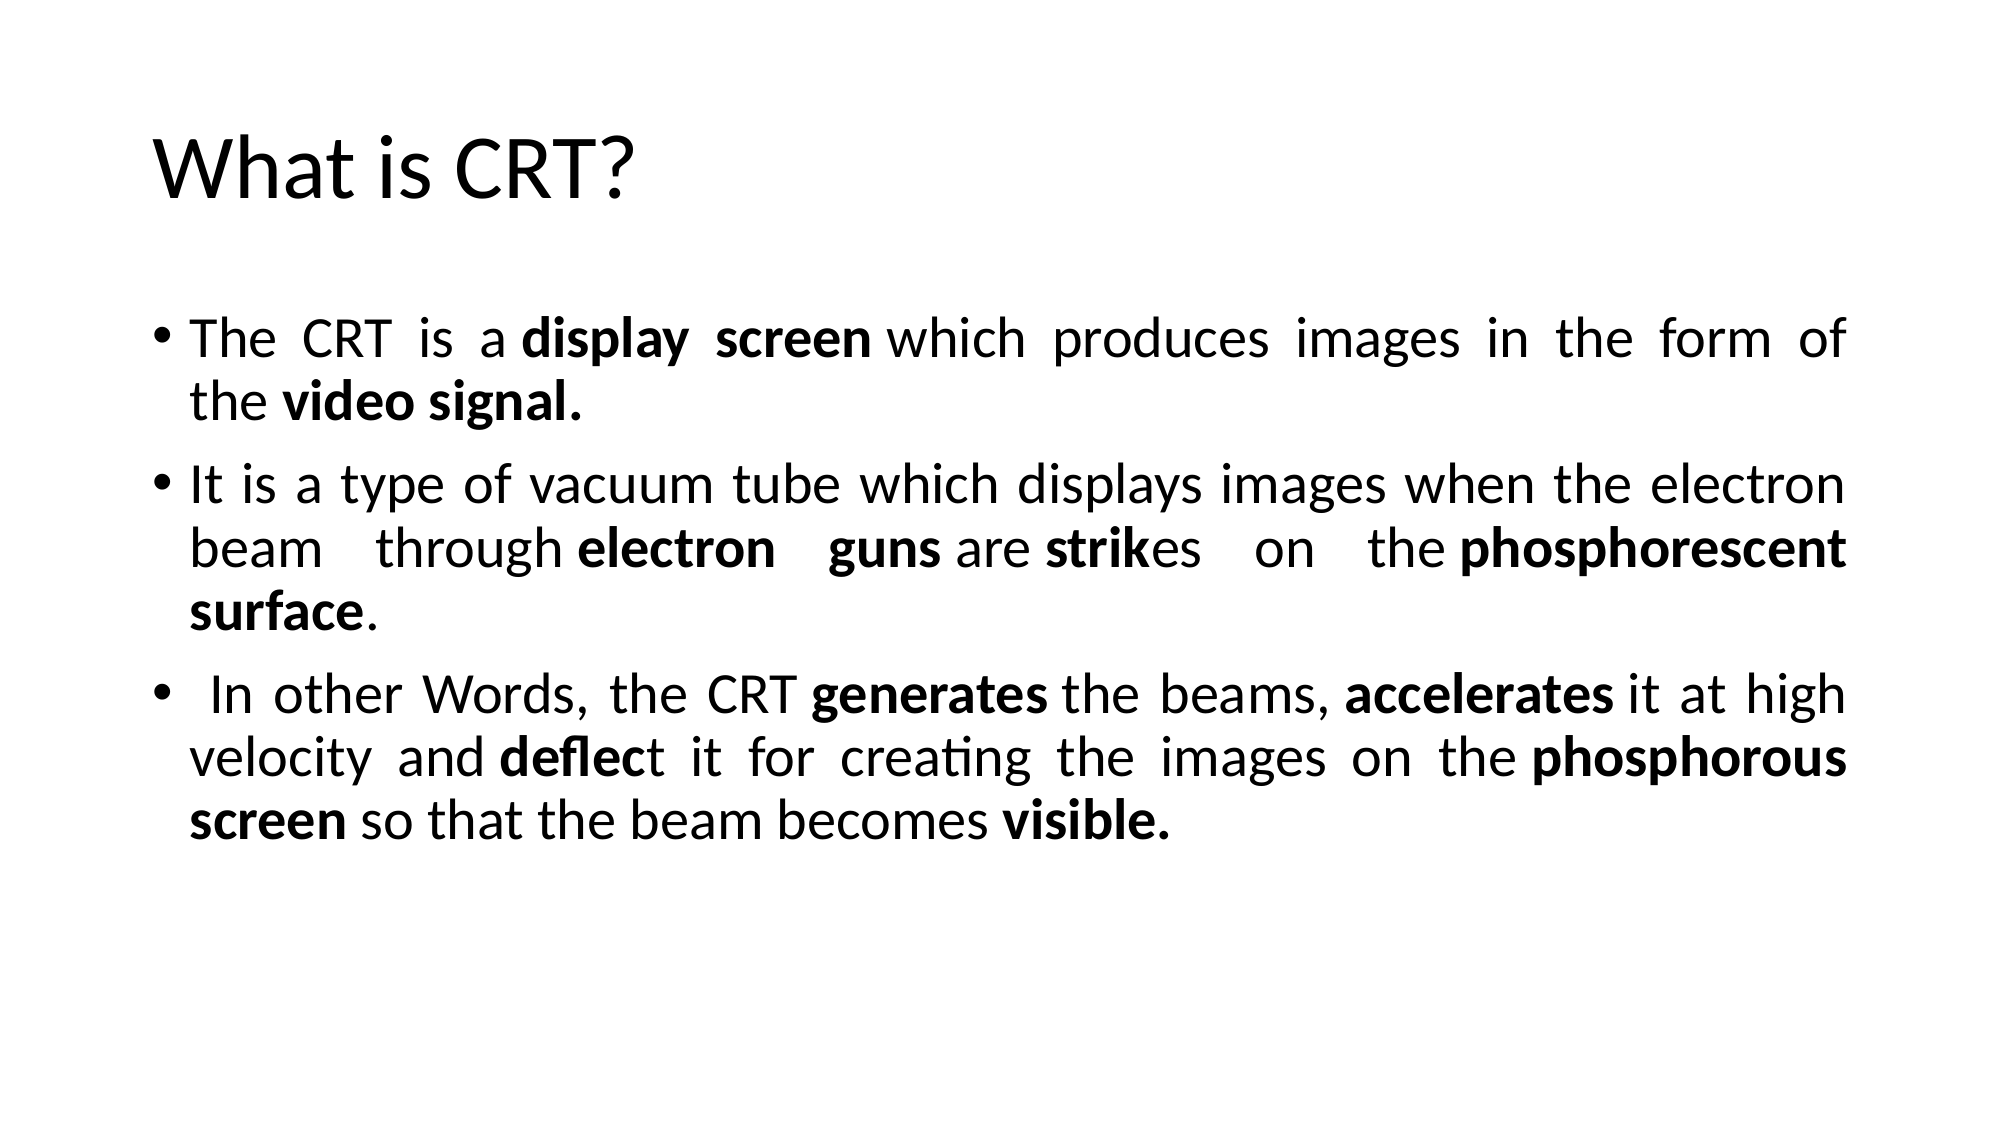

# What is CRT?
The CRT is a display screen which produces images in the form of the video signal.
It is a type of vacuum tube which displays images when the electron beam through electron guns are strikes on the phosphorescent surface.
 In other Words, the CRT generates the beams, accelerates it at high velocity and deflect it for creating the images on the phosphorous screen so that the beam becomes visible.